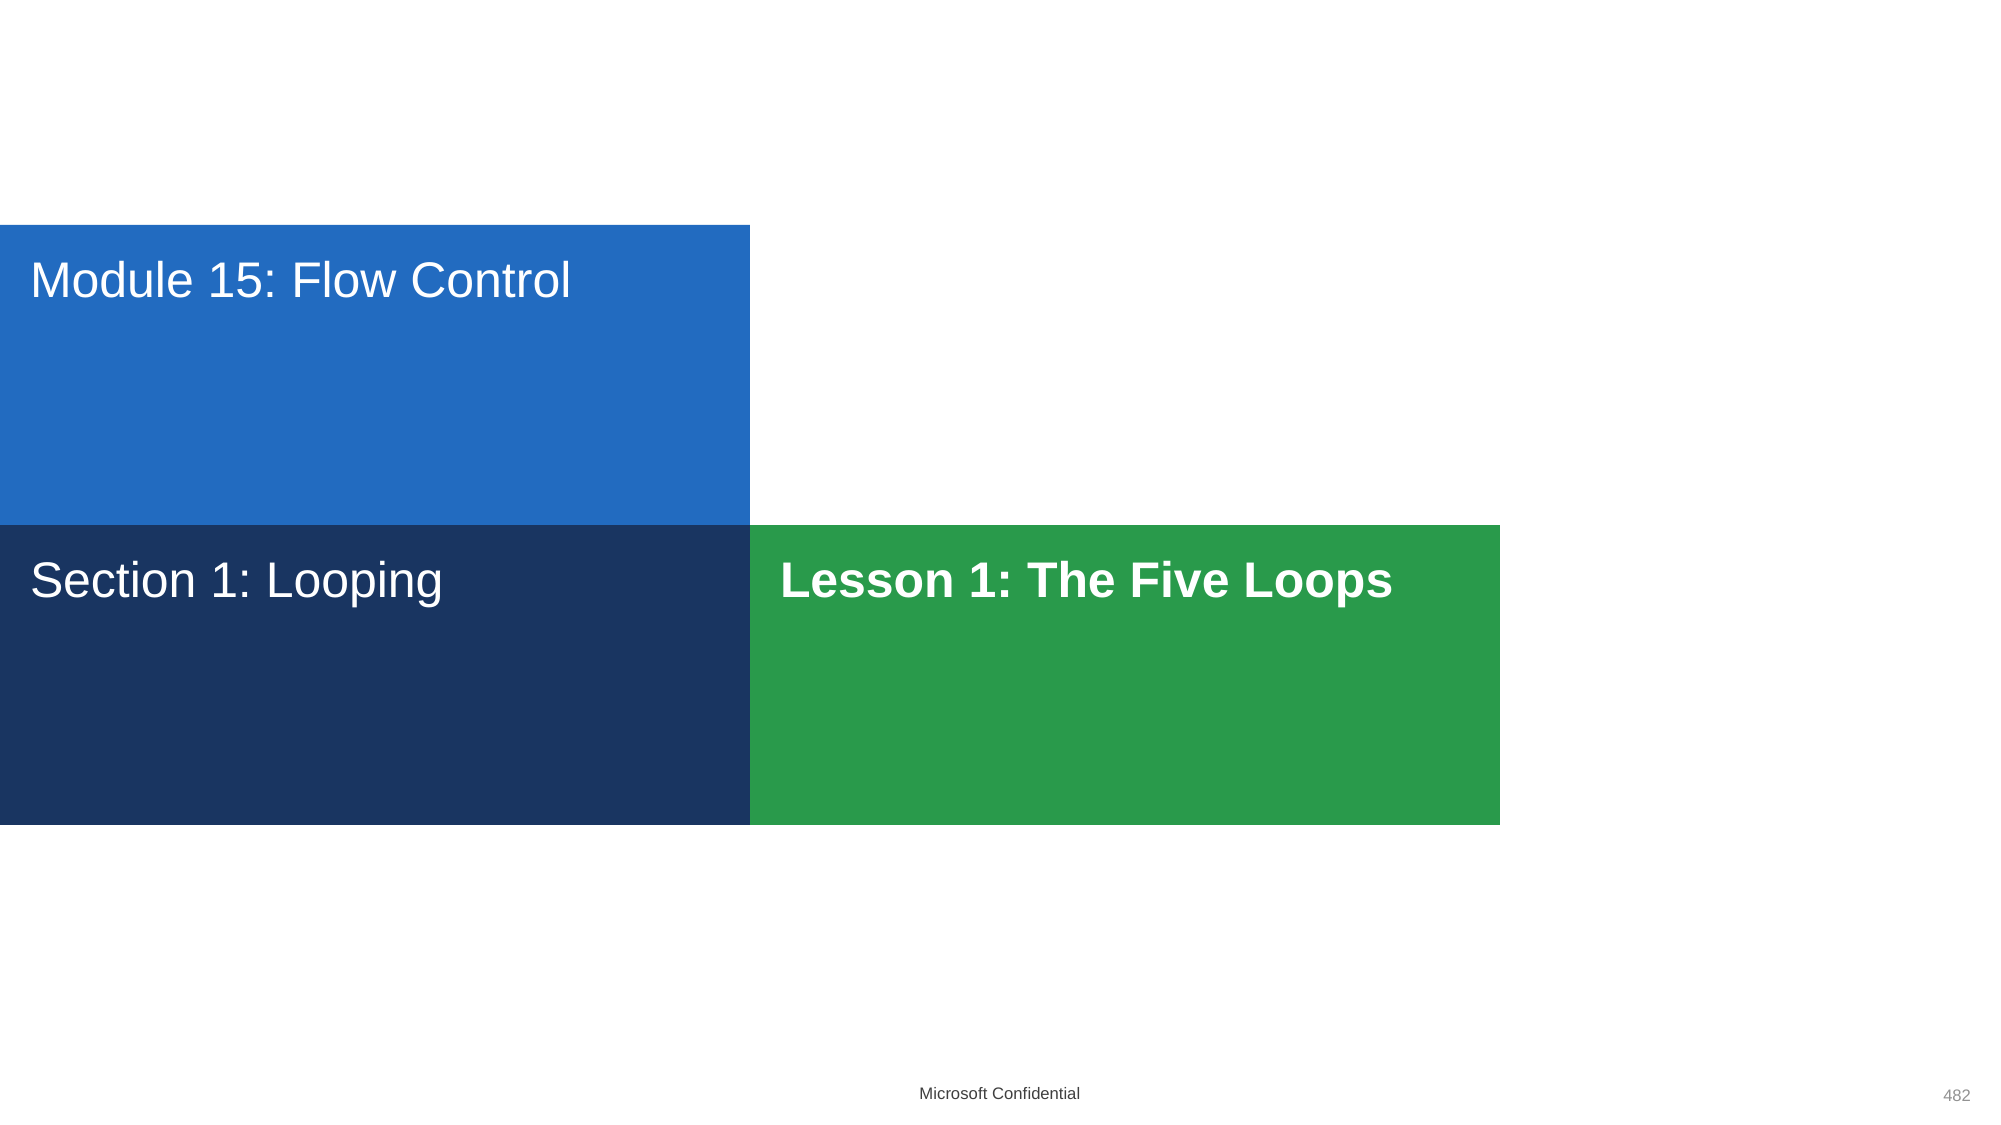

# Module 15: Flow Control
Section 1: Looping
Lesson 1: The Five Loops
482